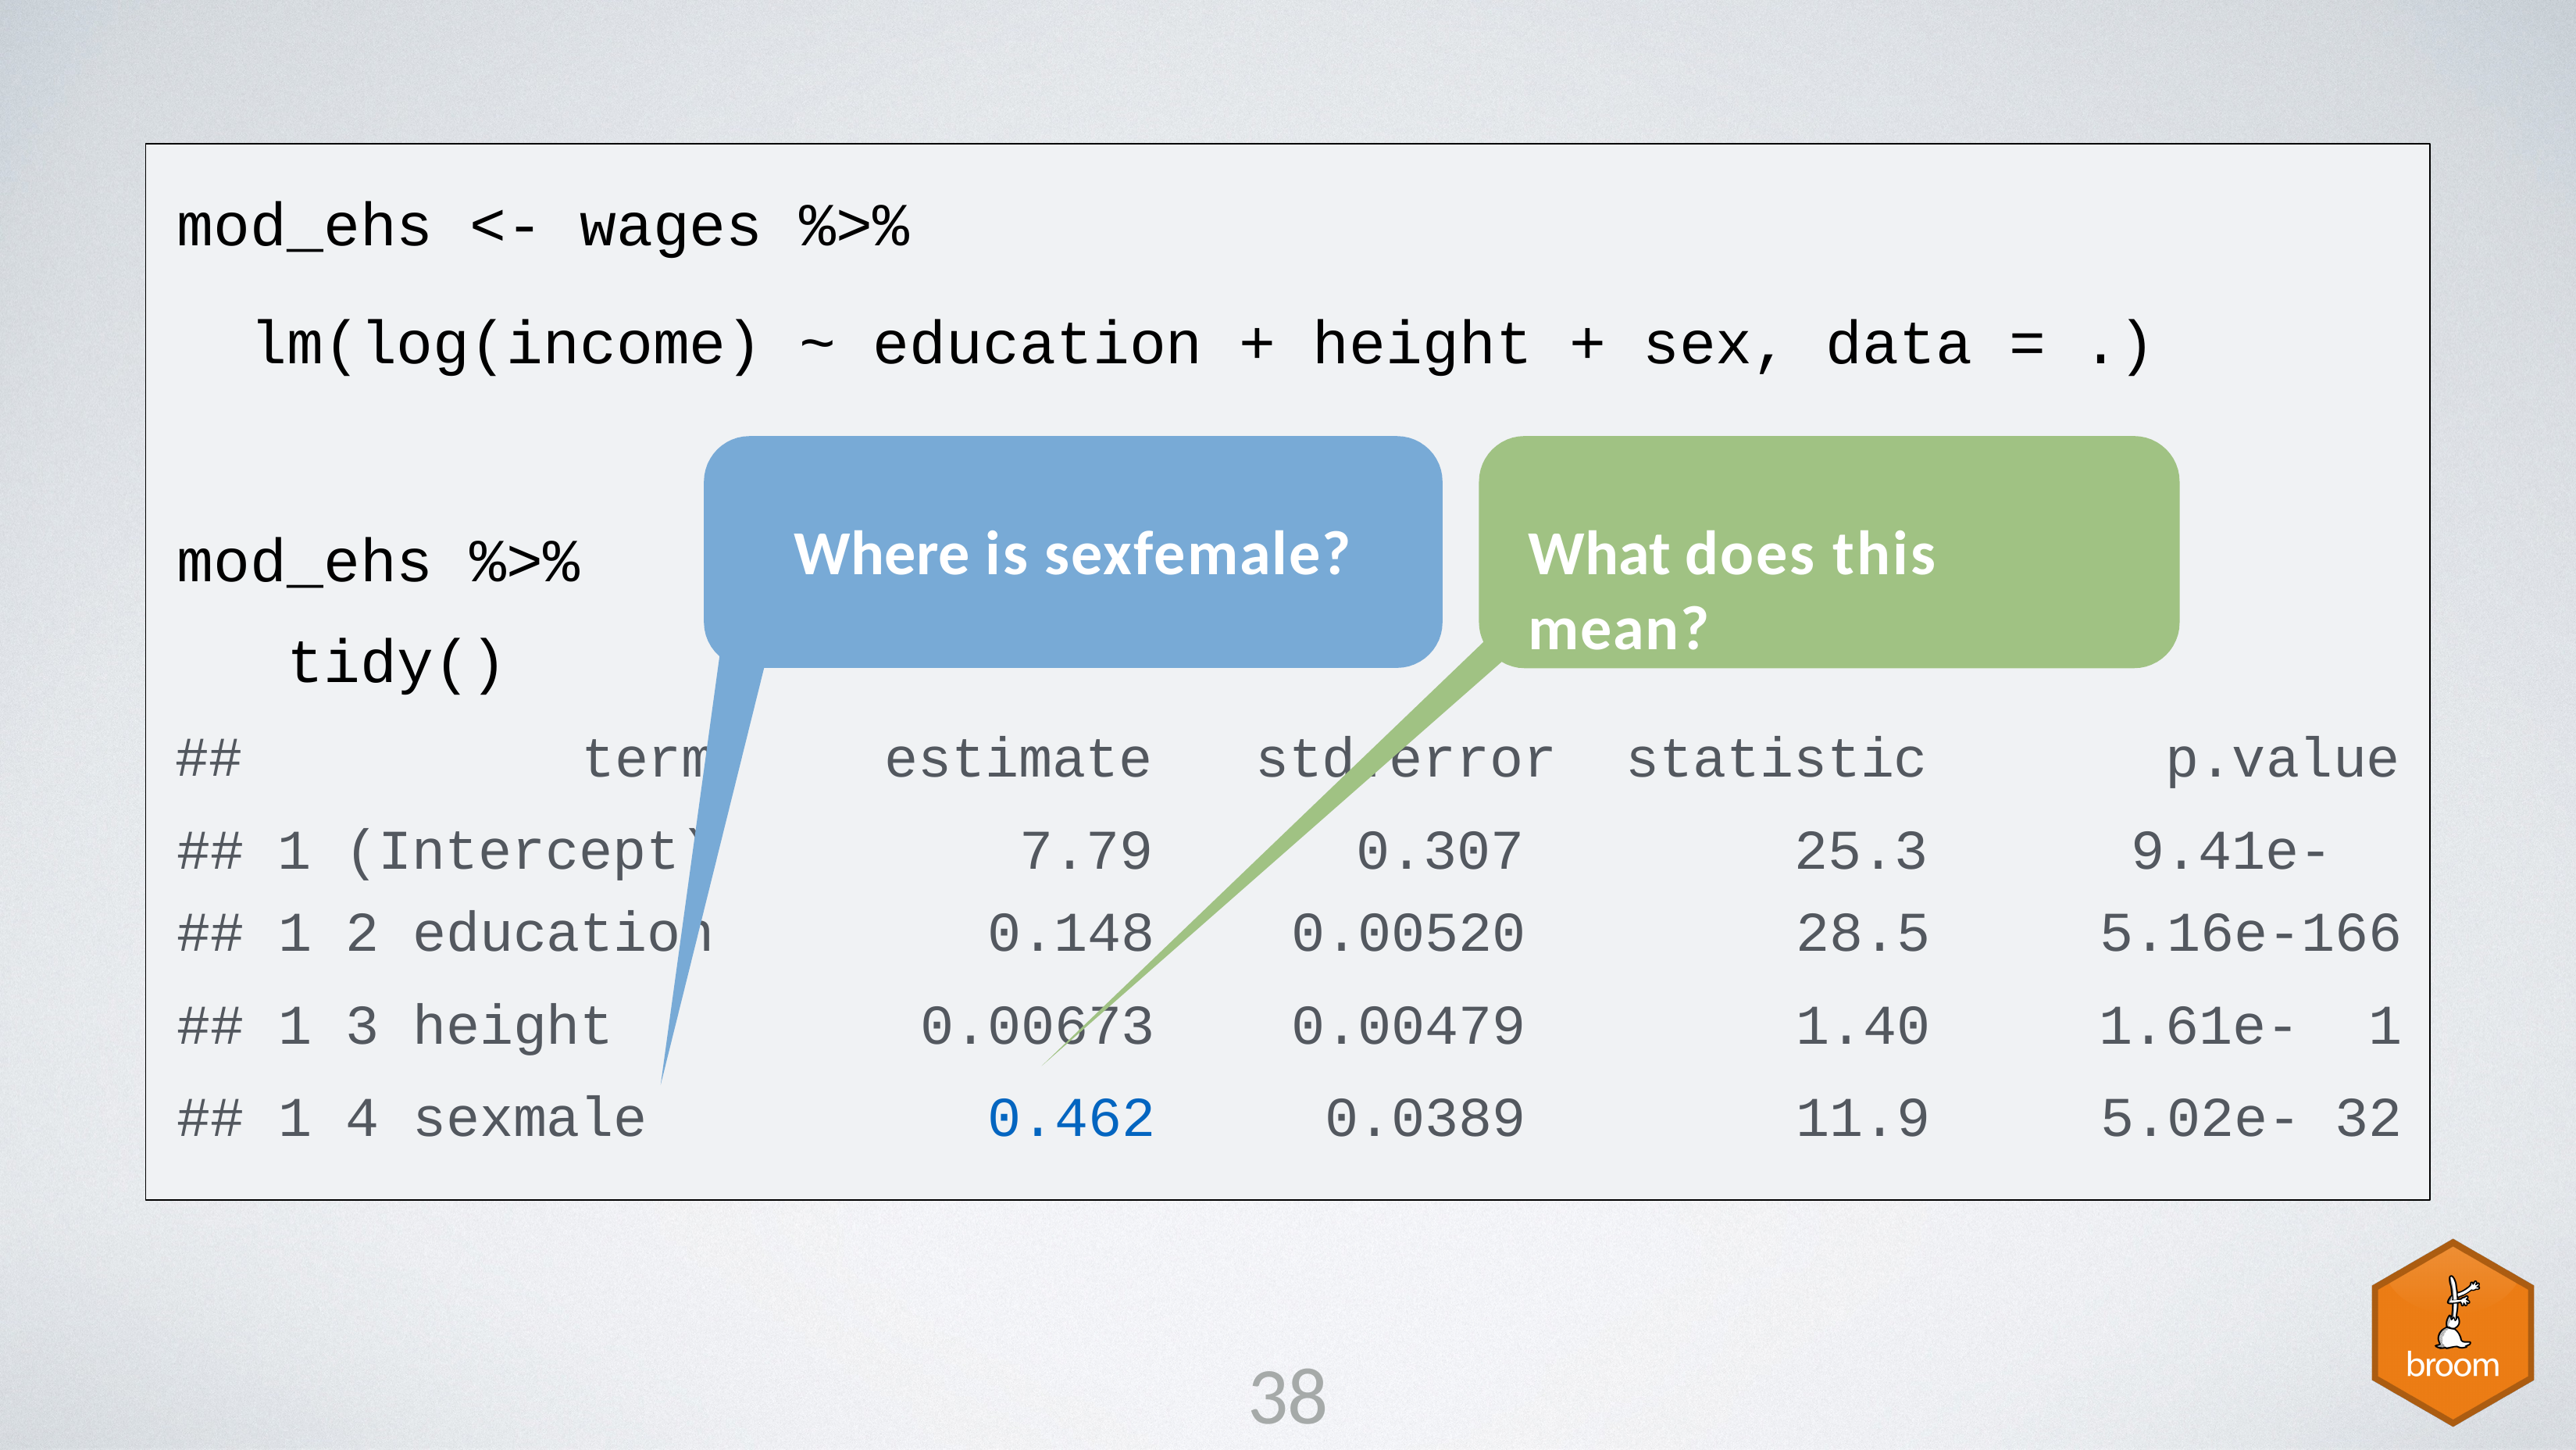

mod_ehs <- wages %>%
lm(log(income) ~ education + height + sex, data = .)

mod_ehs %>%  tidy()
##
Where is sexfemale?
What does this mean?
estimate
7.79
std.error
0.307
statistic
25.3
p.value  9.41e-134
term
## 1 (Intercept)
| ## | 1 | 2 | education | 0.148 | 0.00520 | 28.5 | 5.16e-166 |
| --- | --- | --- | --- | --- | --- | --- | --- |
| ## | 1 | 3 | height | 0.00673 | 0.00479 | 1.40 | 1.61e- 1 |
| ## | 1 | 4 | sexmale | 0.462 | 0.0389 | 11.9 | 5.02e- 32 |

38